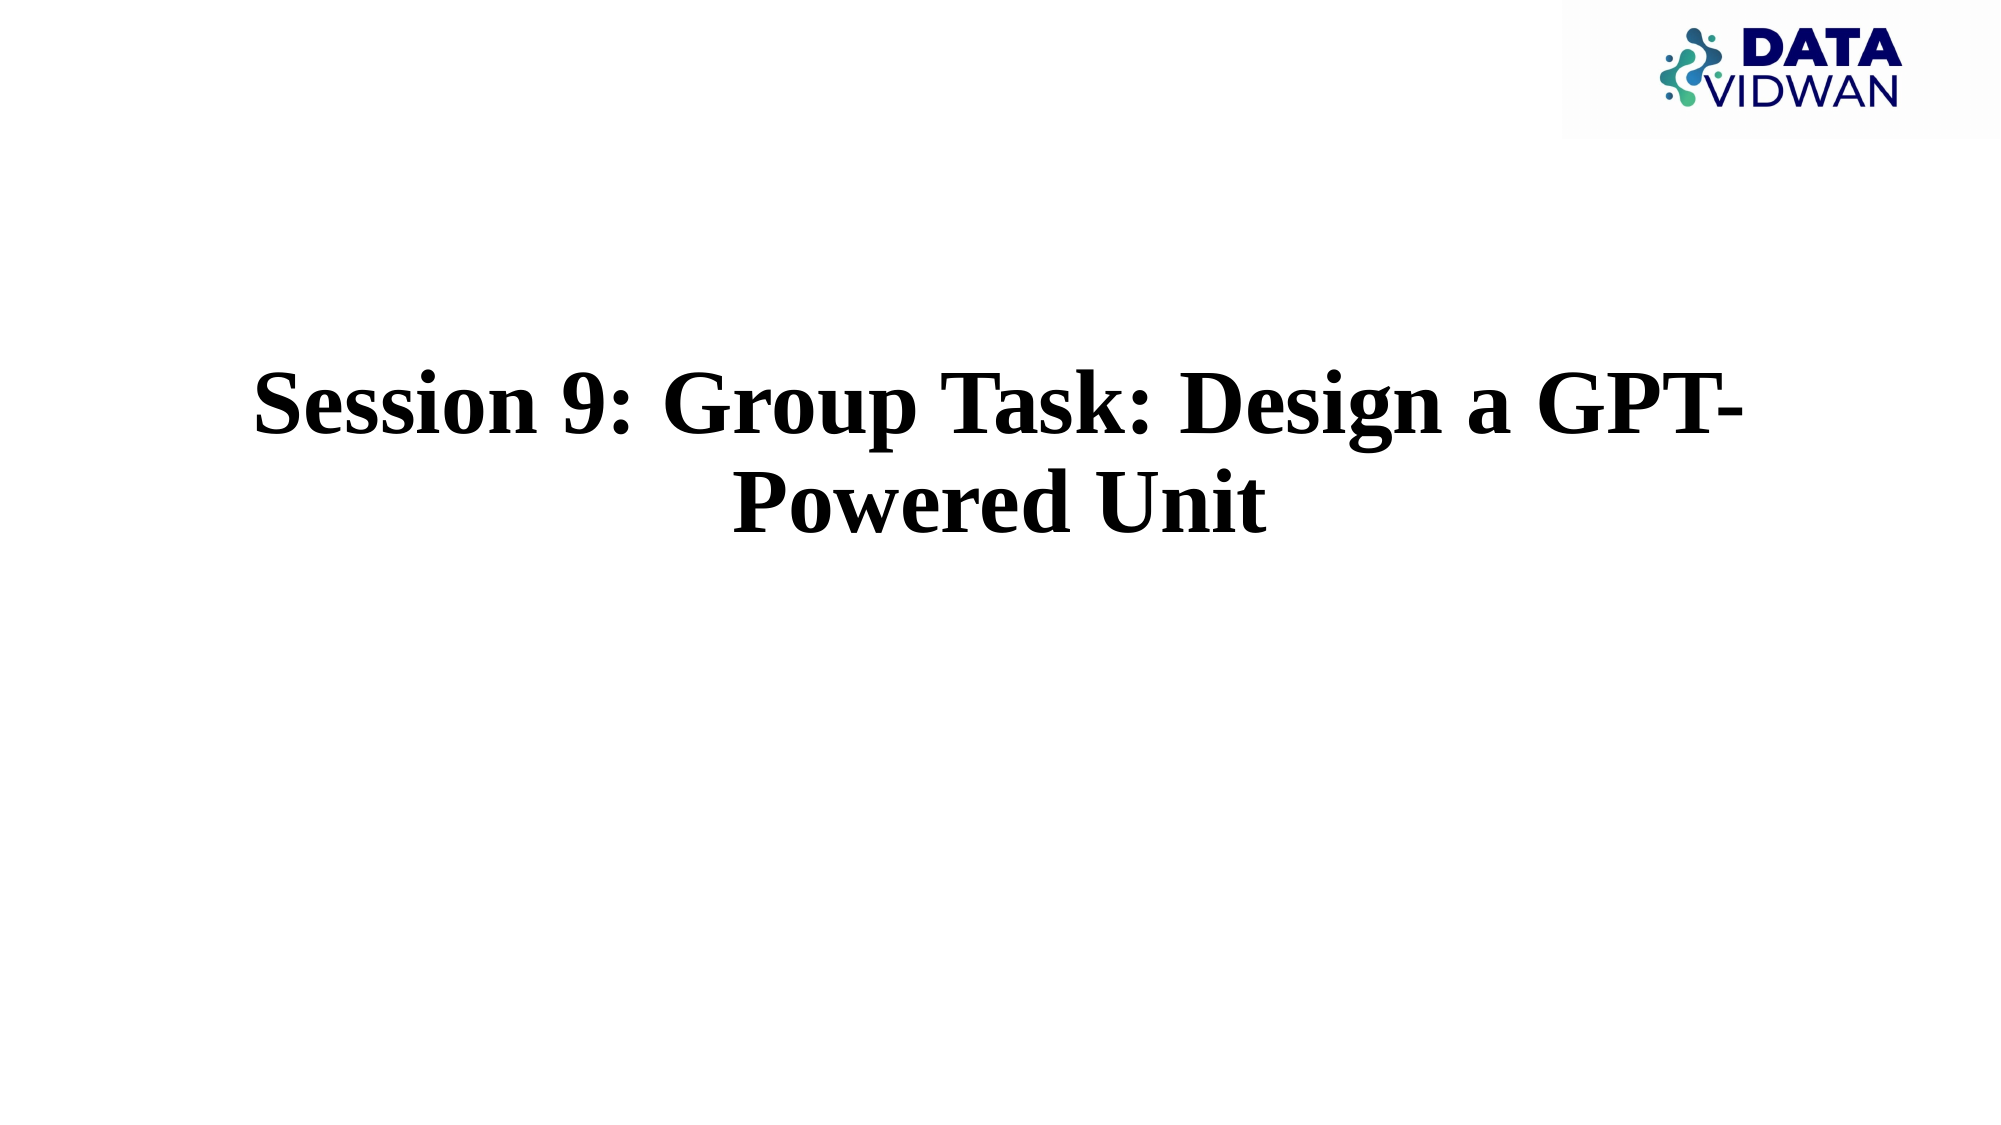

# Session 9: Group Task: Design a GPT-Powered Unit